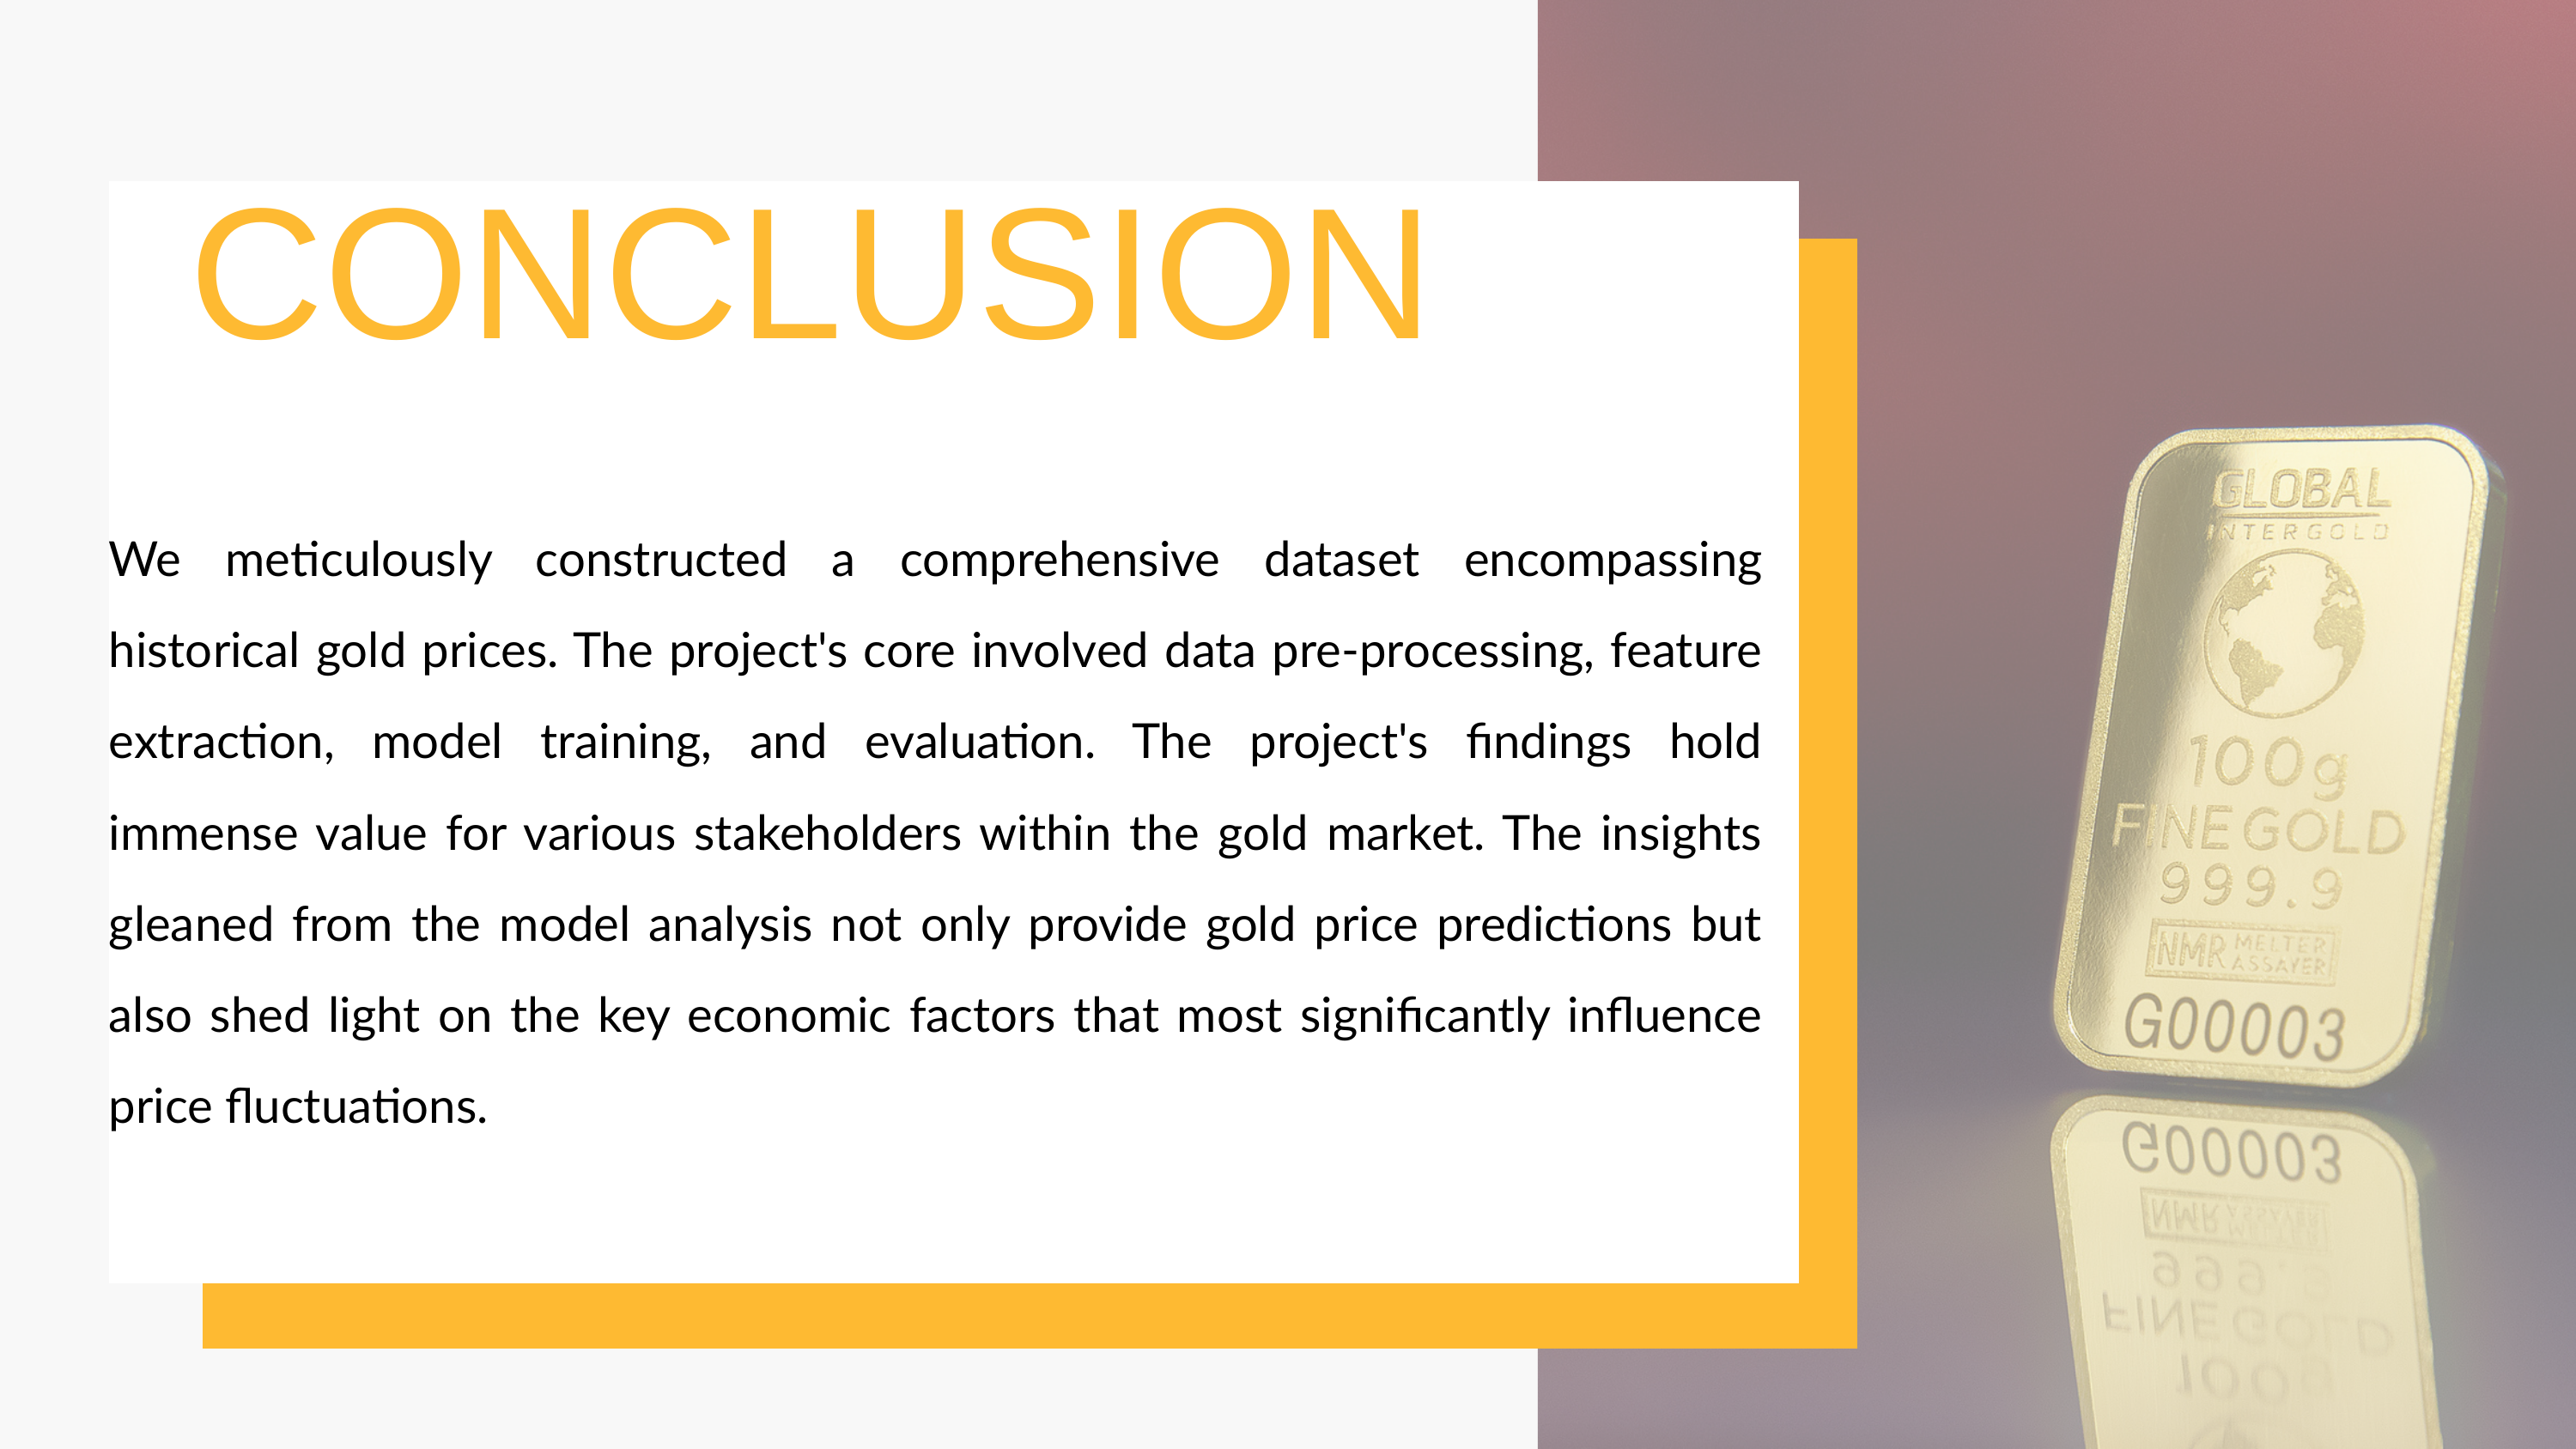

CONCLUSION

We meticulously constructed a comprehensive dataset encompassing historical gold prices. The project's core involved data pre-processing, feature extraction, model training, and evaluation. The project's findings hold immense value for various stakeholders within the gold market. The insights gleaned from the model analysis not only provide gold price predictions but also shed light on the key economic factors that most significantly influence price fluctuations.